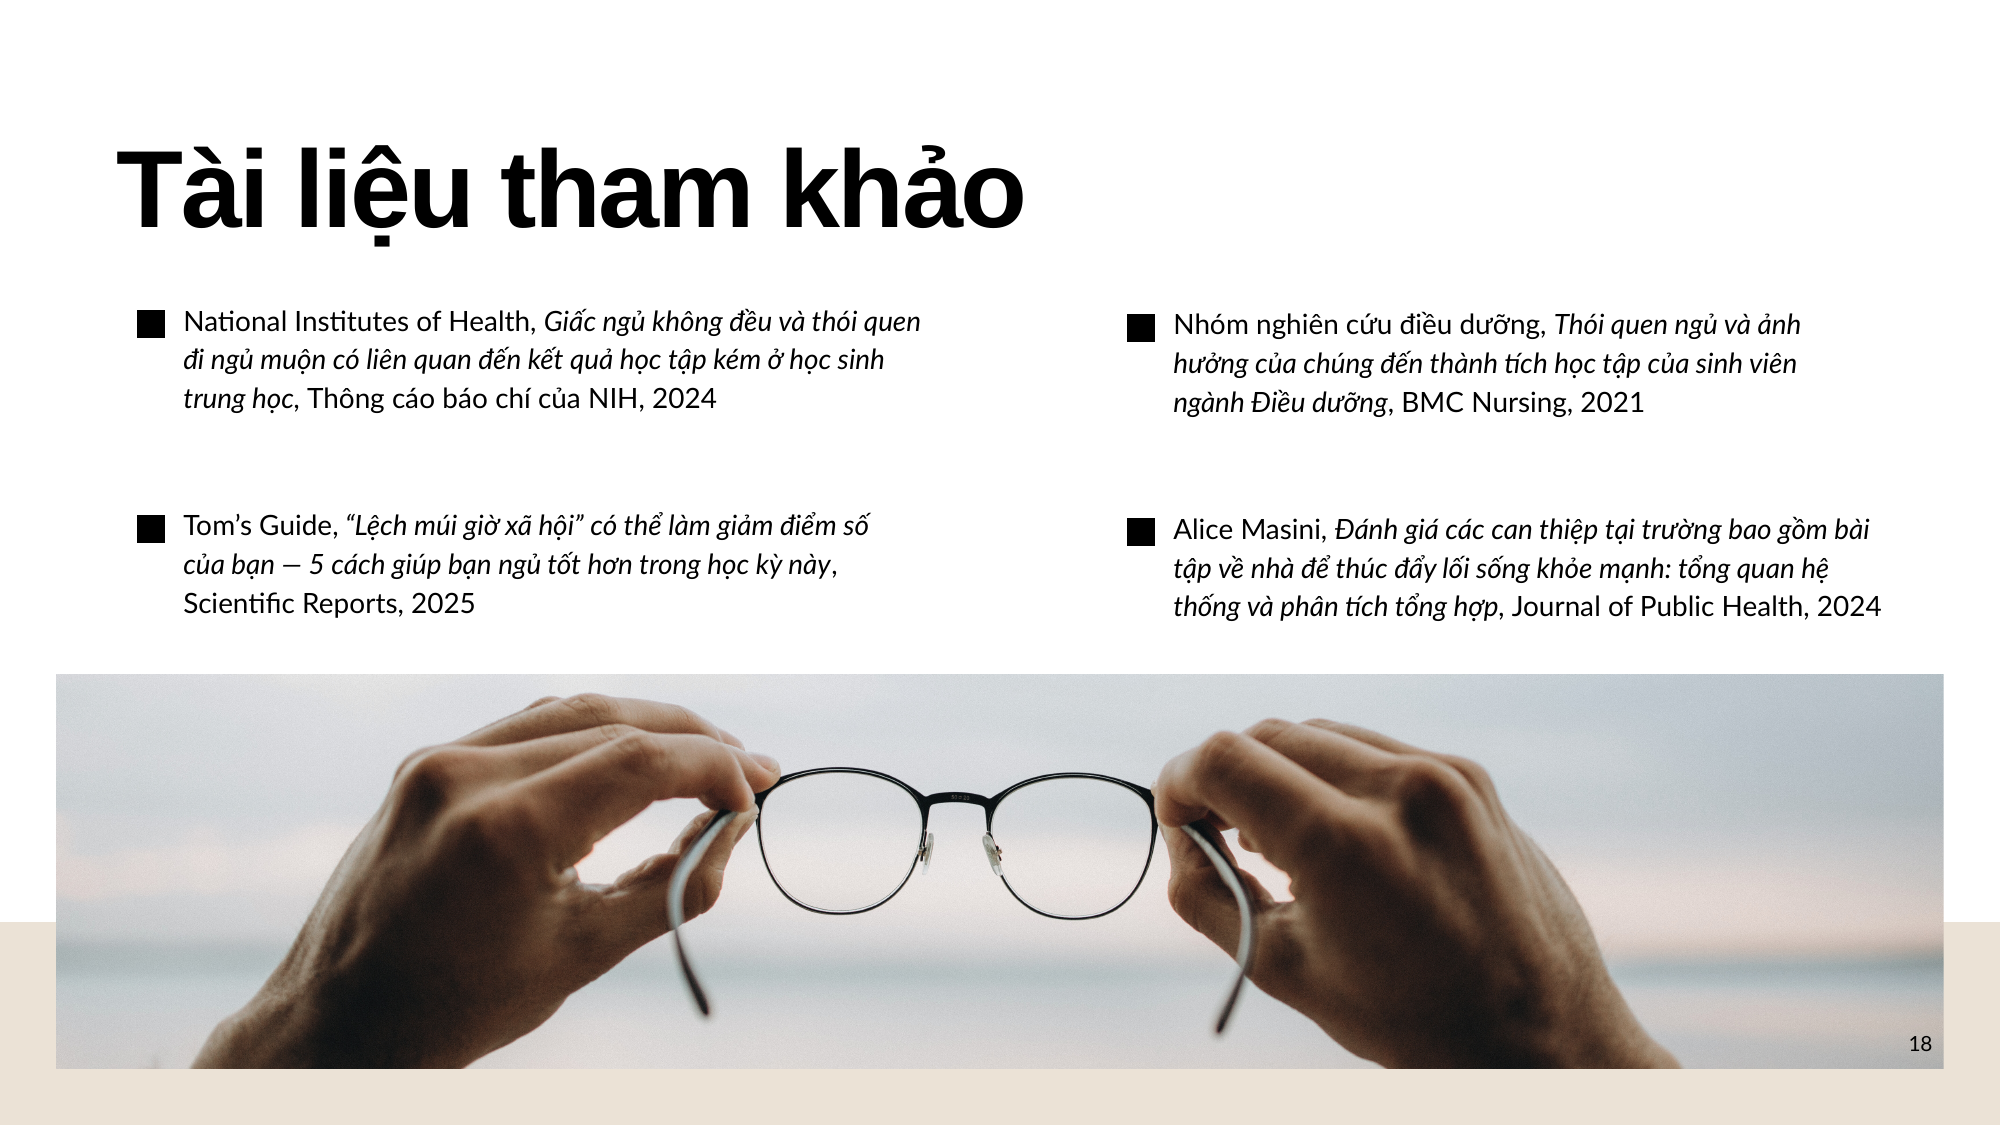

Tài liệu tham khảo
National Institutes of Health, Giấc ngủ không đều và thói quen đi ngủ muộn có liên quan đến kết quả học tập kém ở học sinh trung học, Thông cáo báo chí của NIH, 2024
Nhóm nghiên cứu điều dưỡng, Thói quen ngủ và ảnh hưởng của chúng đến thành tích học tập của sinh viên ngành Điều dưỡng, BMC Nursing, 2021

Tom’s Guide, “Lệch múi giờ xã hội” có thể làm giảm điểm số của bạn — 5 cách giúp bạn ngủ tốt hơn trong học kỳ này, Scientific Reports, 2025
Alice Masini, Đánh giá các can thiệp tại trường bao gồm bài tập về nhà để thúc đẩy lối sống khỏe mạnh: tổng quan hệ thống và phân tích tổng hợp, Journal of Public Health, 2024

18